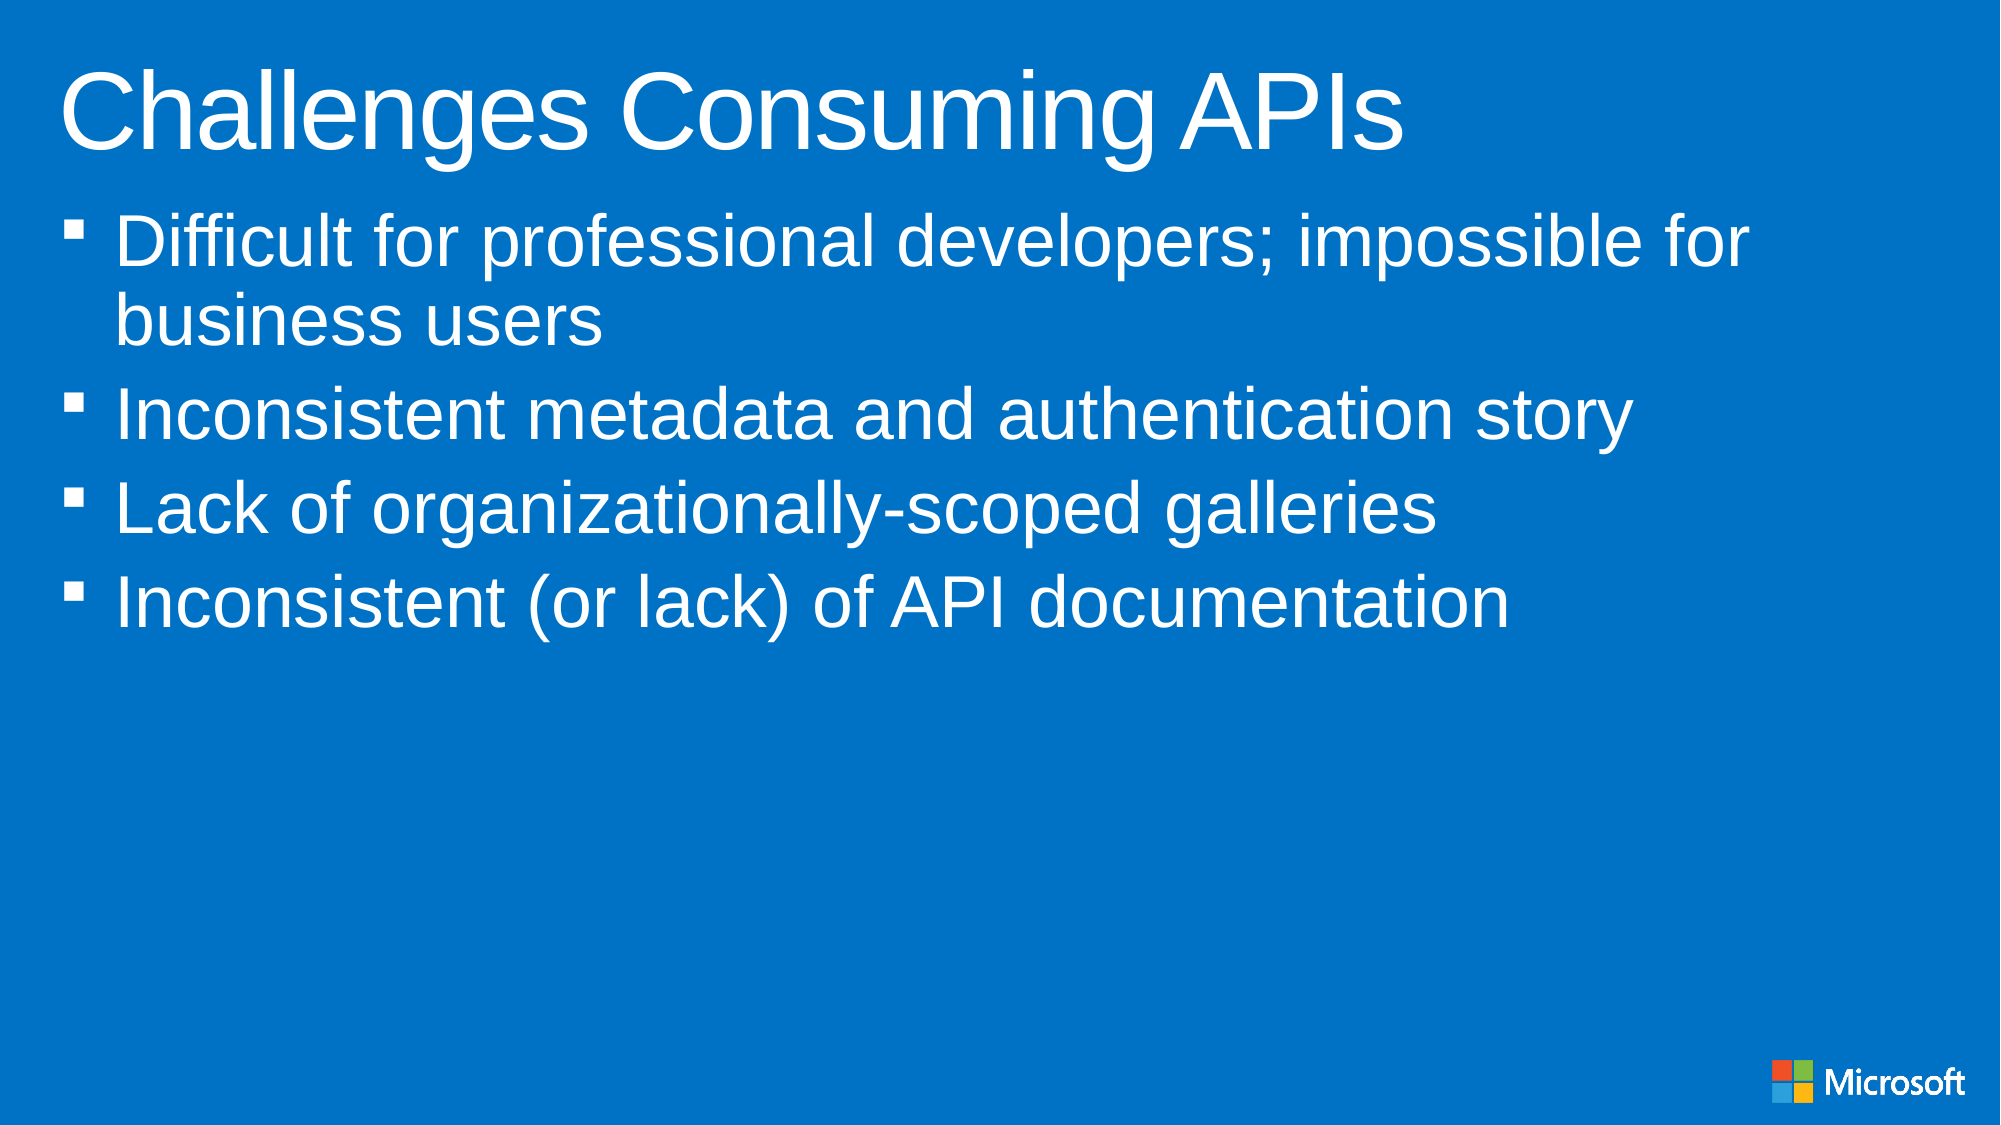

# Challenges Consuming APIs
Difficult for professional developers; impossible for business users
Inconsistent metadata and authentication story
Lack of organizationally-scoped galleries
Inconsistent (or lack) of API documentation